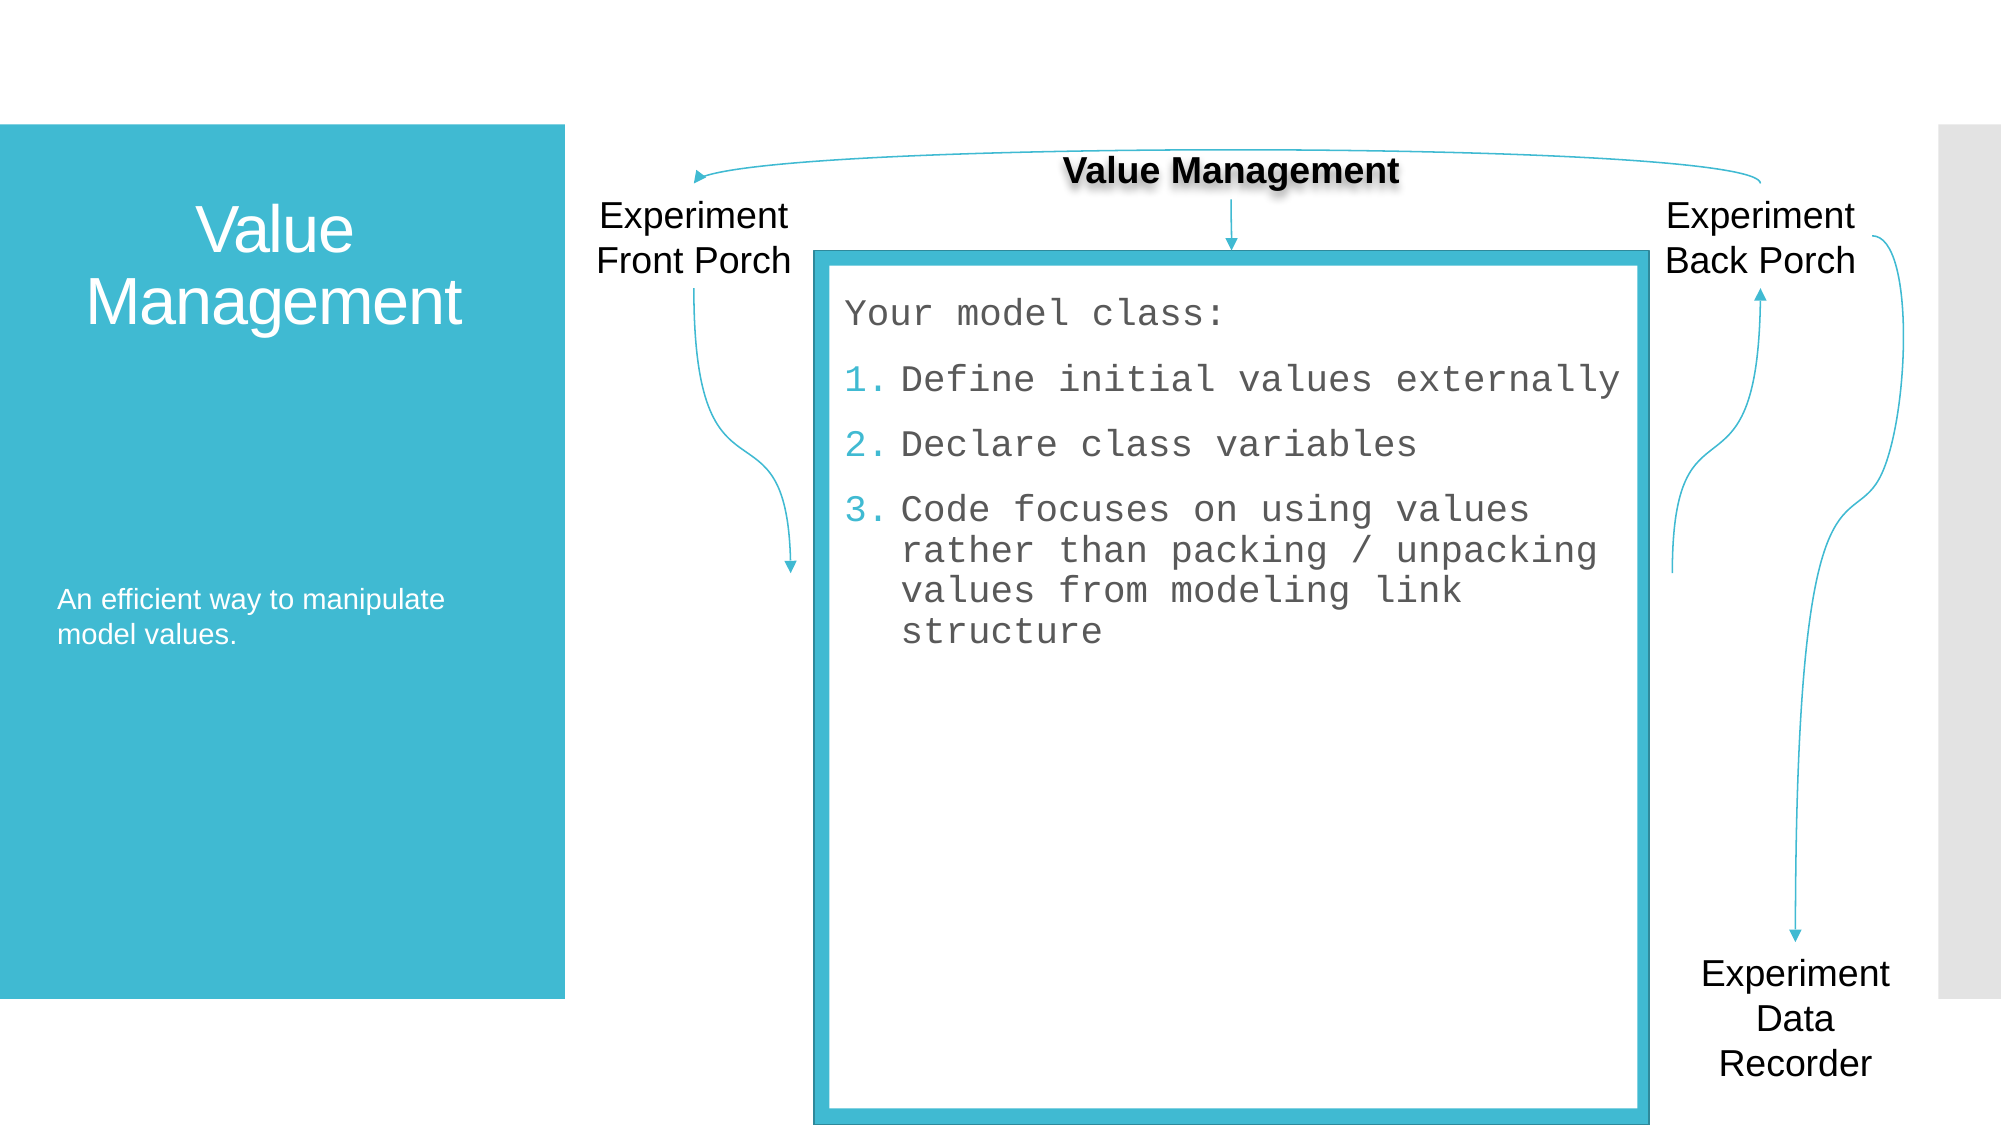

Value Management
Experiment Front Porch
Experiment
Back Porch
# Value Management

Your model class:
Define initial values externally
Declare class variables
Code focuses on using values rather than packing / unpacking values from modeling link structure

An efficient way to manipulate model values.
Value Management
Experiment
Data Recorder